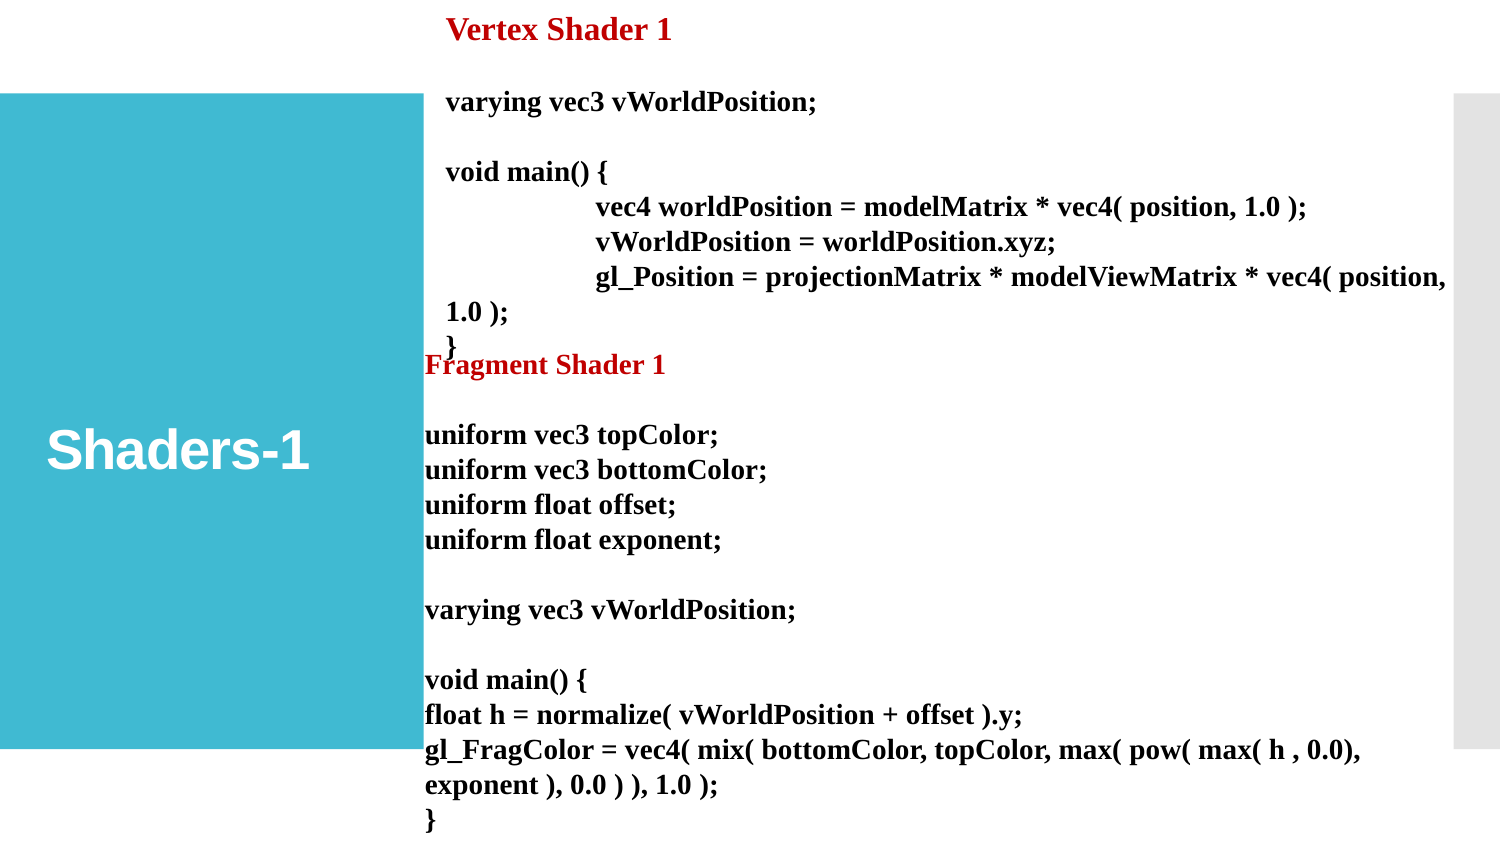

Vertex Shader 1

varying vec3 vWorldPosition;
void main() {
	vec4 worldPosition = modelMatrix * vec4( position, 1.0 );
	vWorldPosition = worldPosition.xyz;
	gl_Position = projectionMatrix * modelViewMatrix * vec4( position, 1.0 );
}
# Shaders-1
Fragment Shader 1

uniform vec3 topColor;
uniform vec3 bottomColor;
uniform float offset;
uniform float exponent;
varying vec3 vWorldPosition;
void main() {
float h = normalize( vWorldPosition + offset ).y;
gl_FragColor = vec4( mix( bottomColor, topColor, max( pow( max( h , 0.0), exponent ), 0.0 ) ), 1.0 );
}